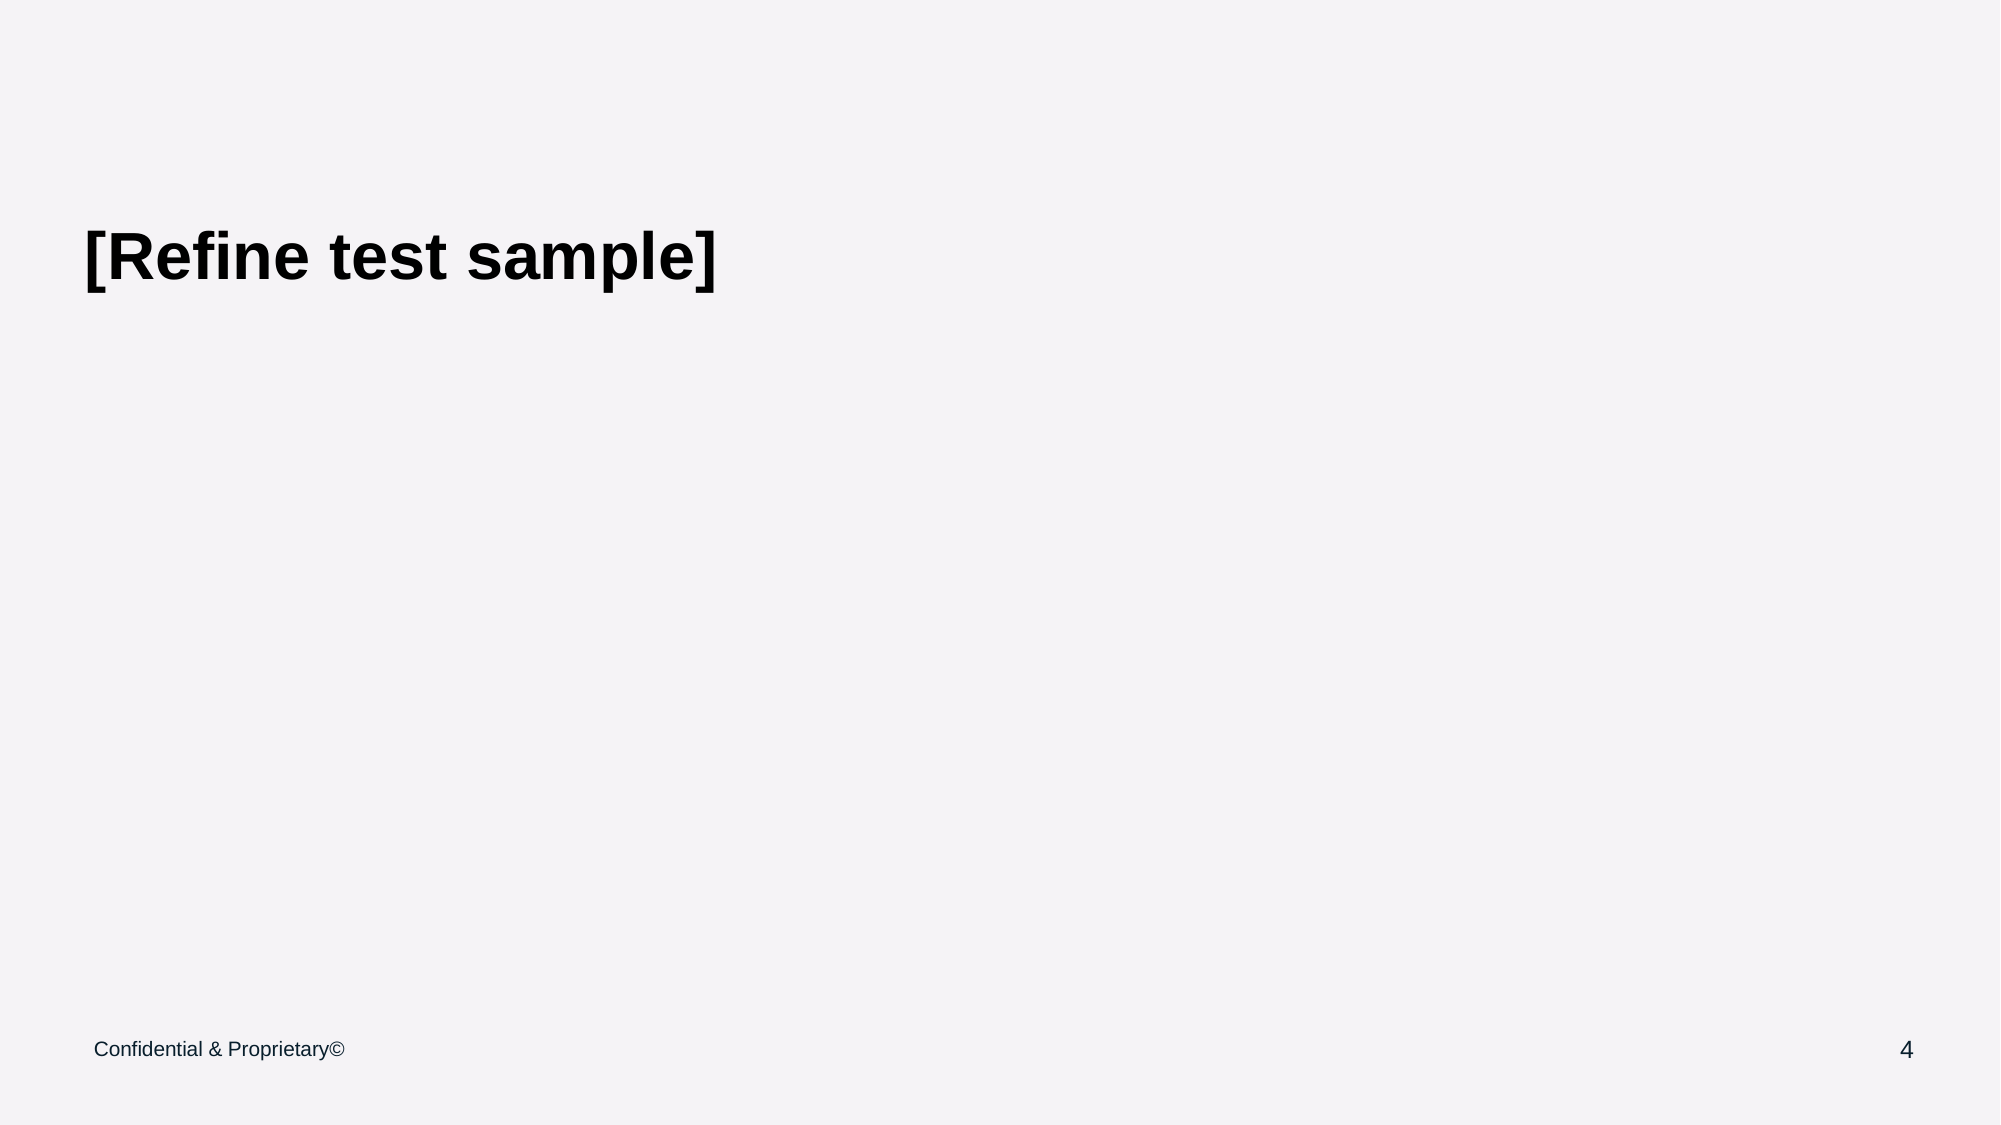

# [Refine test sample]

Confidential & Proprietary©
4